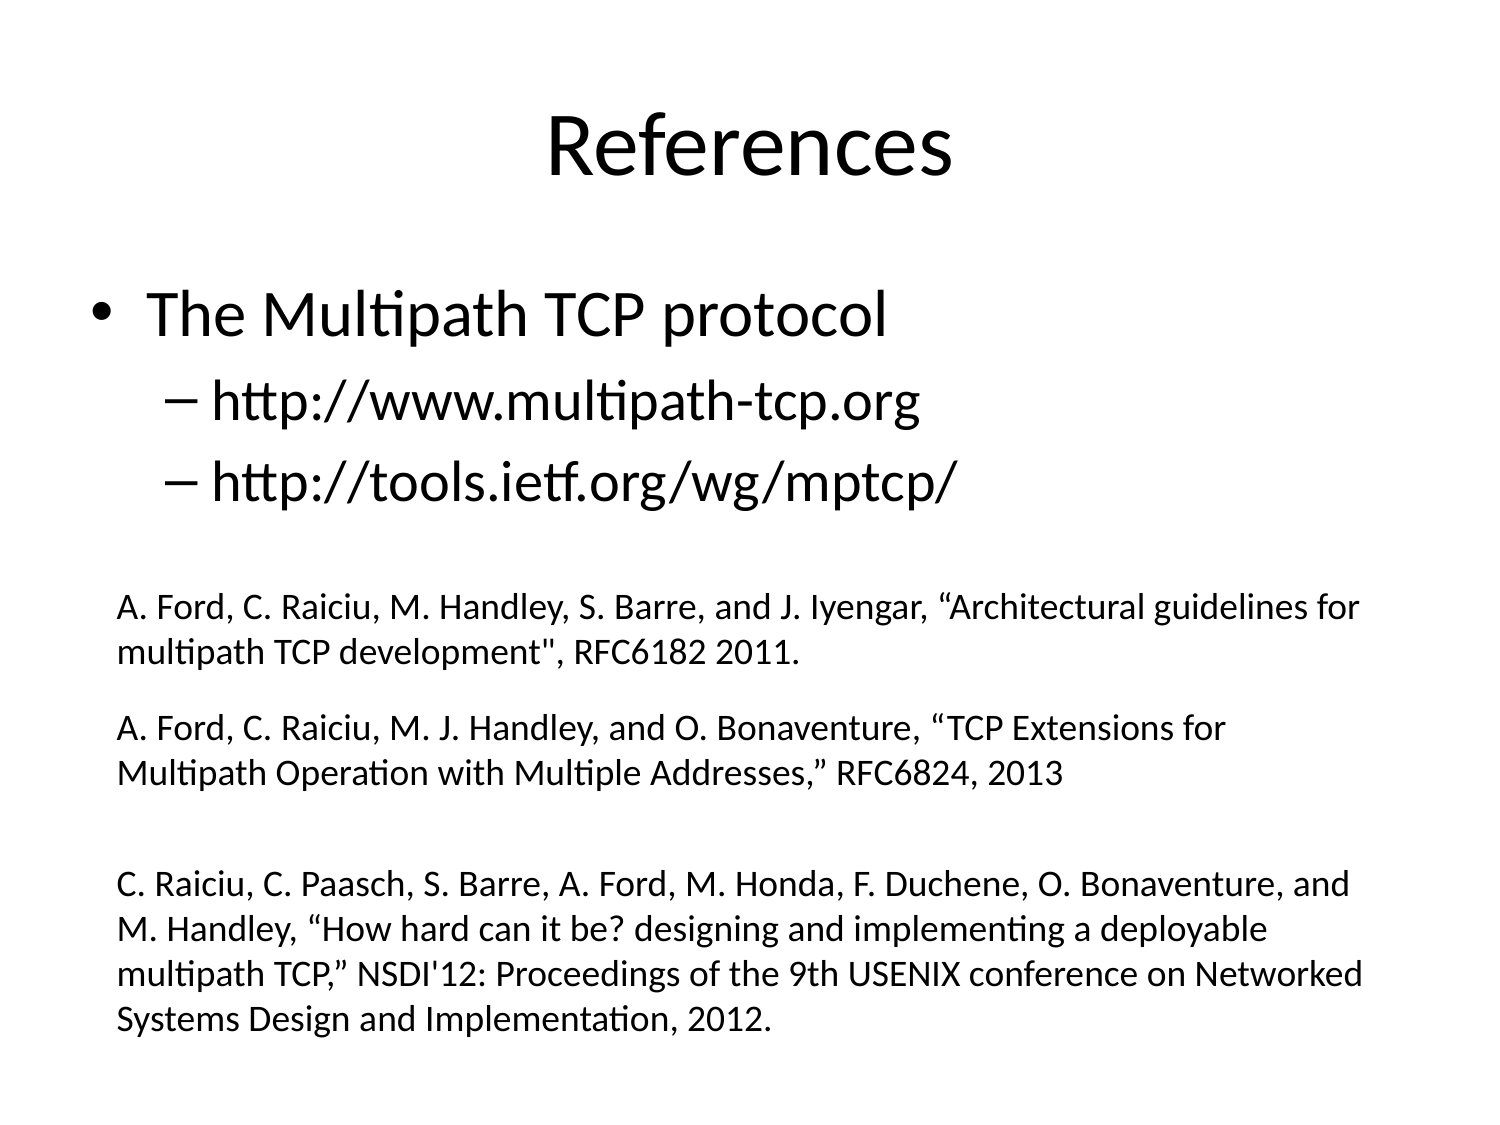

# References
The Multipath TCP protocol
http://www.multipath-tcp.org
http://tools.ietf.org/wg/mptcp/

A. Ford, C. Raiciu, M. Handley, S. Barre, and J. Iyengar, “Architectural guidelines for multipath TCP development", RFC6182 2011.
A. Ford, C. Raiciu, M. J. Handley, and O. Bonaventure, “TCP Extensions for Multipath Operation with Multiple Addresses,” RFC6824, 2013
C. Raiciu, C. Paasch, S. Barre, A. Ford, M. Honda, F. Duchene, O. Bonaventure, and M. Handley, “How hard can it be? designing and implementing a deployable multipath TCP,” NSDI'12: Proceedings of the 9th USENIX conference on Networked Systems Design and Implementation, 2012.